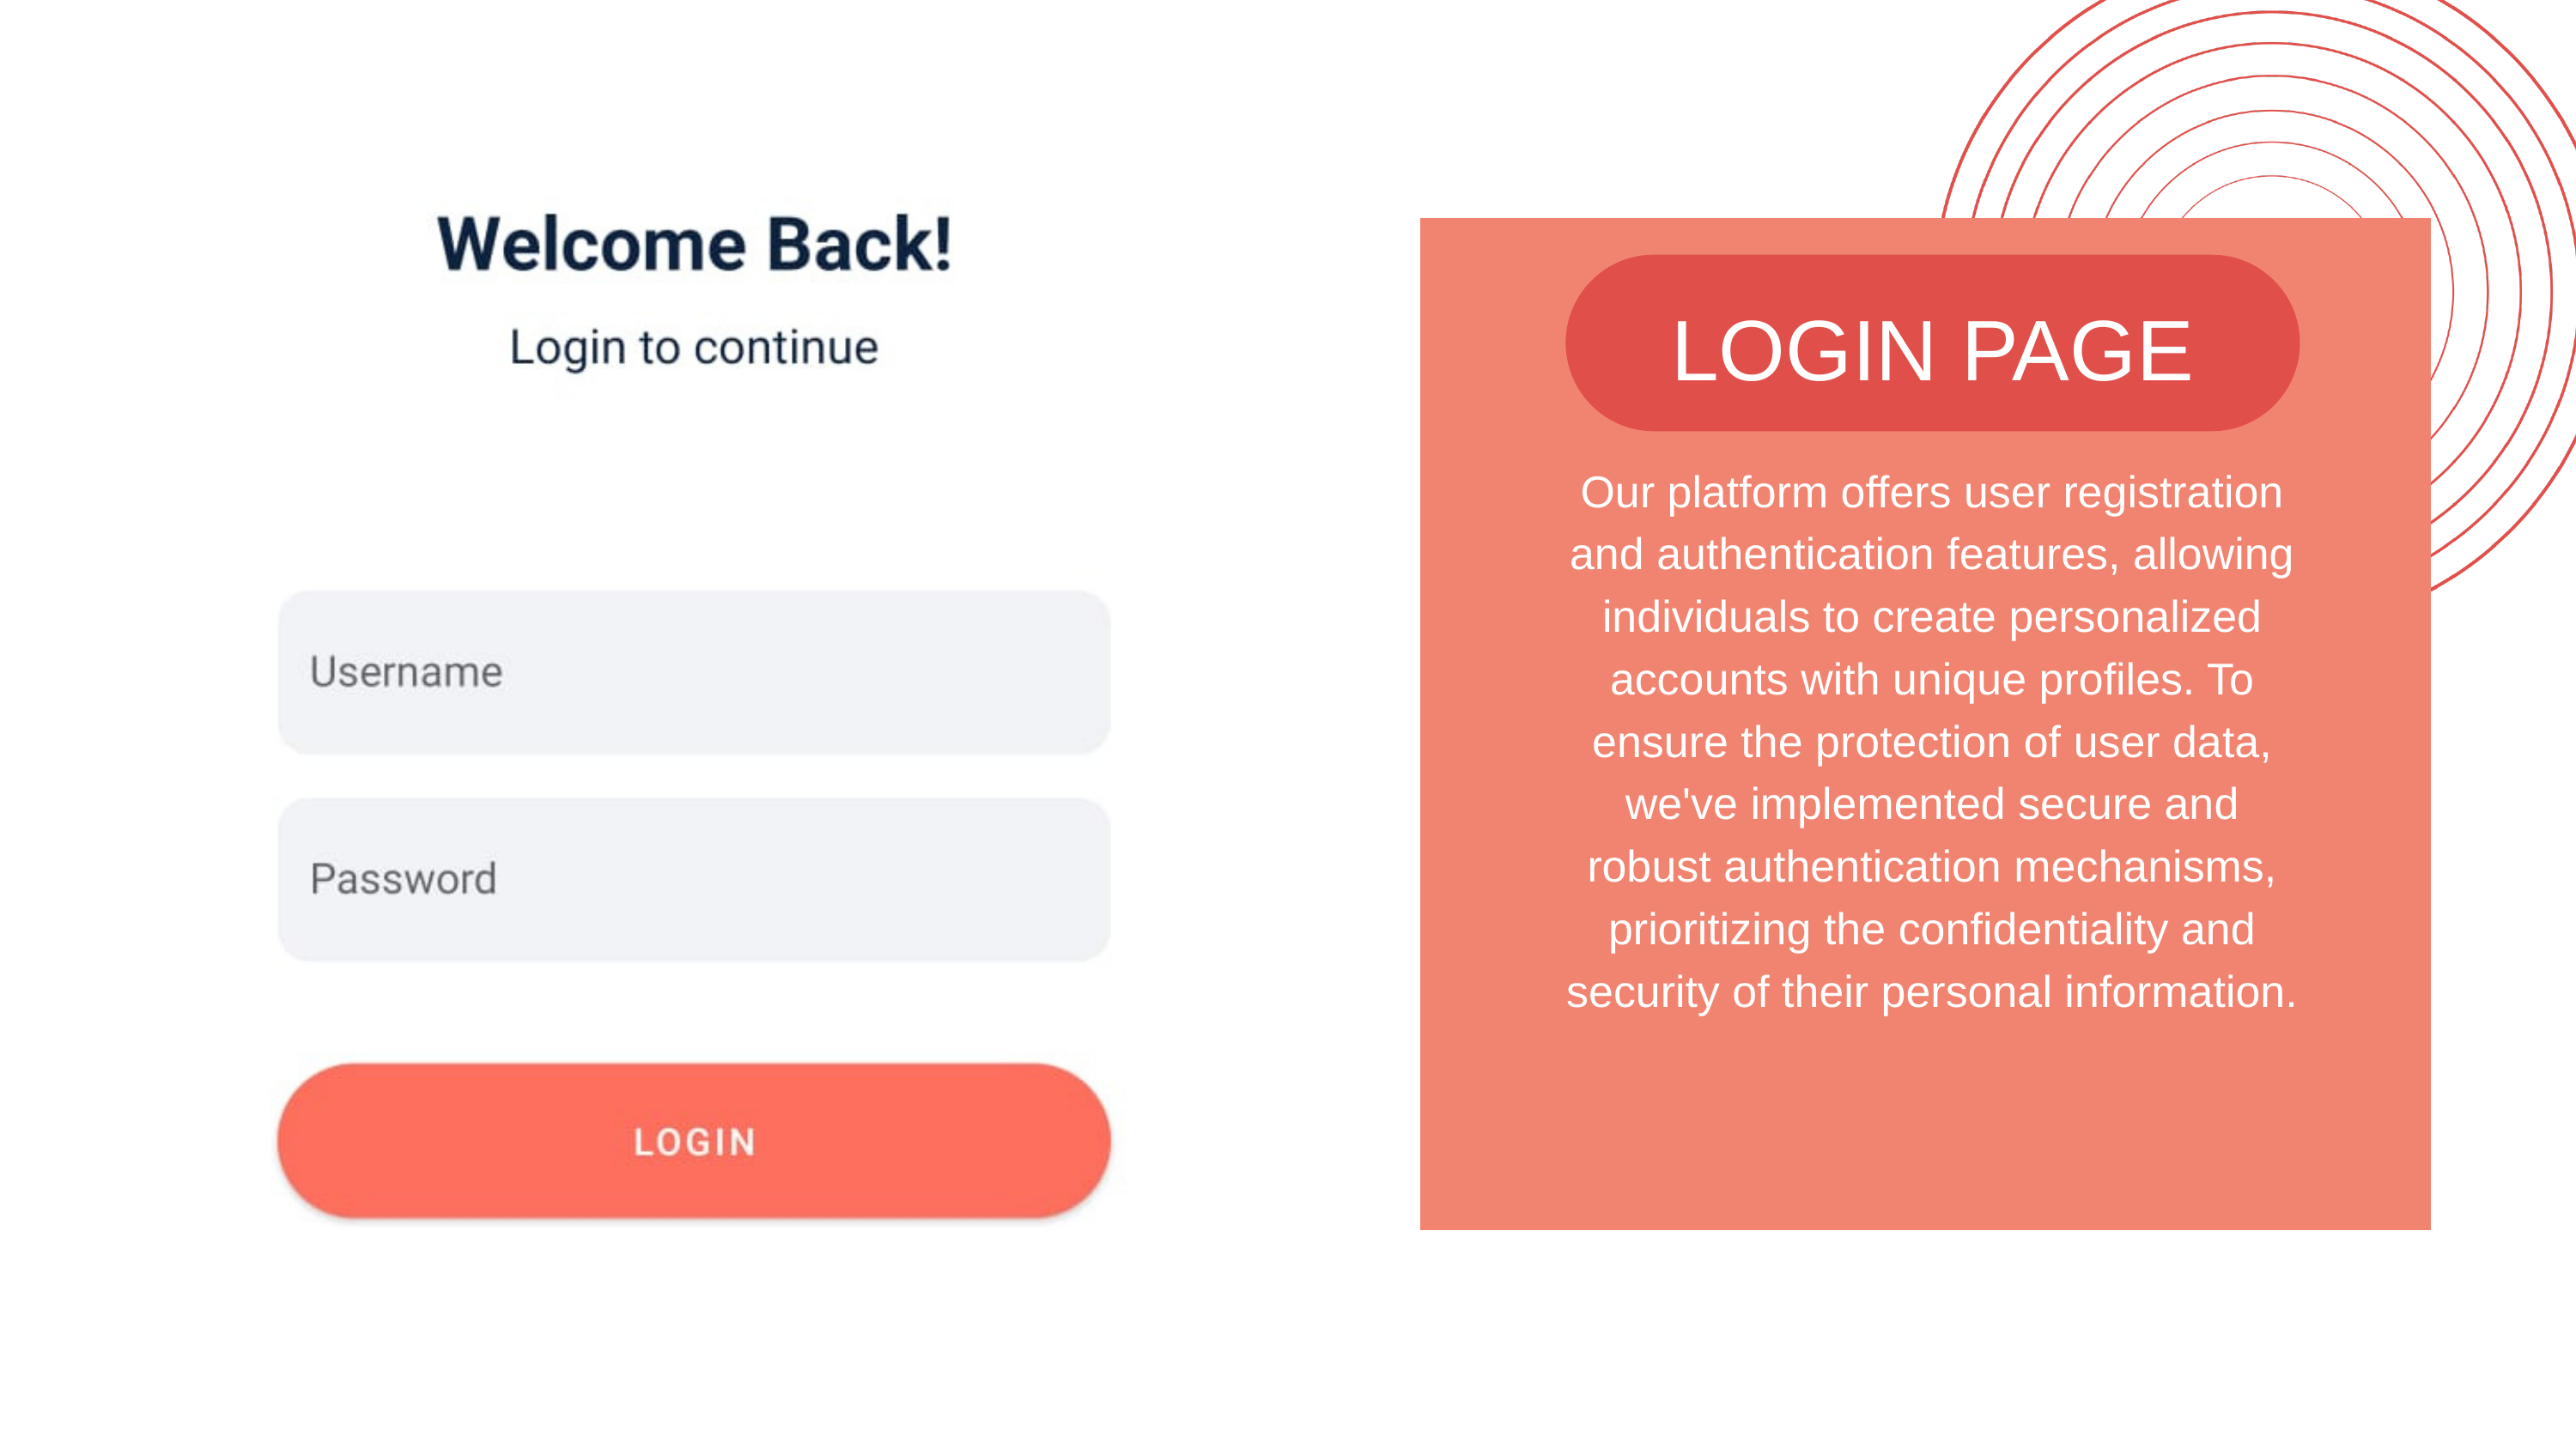

LOGIN PAGE
Our platform offers user registration and authentication features, allowing individuals to create personalized accounts with unique profiles. To ensure the protection of user data, we've implemented secure and robust authentication mechanisms, prioritizing the confidentiality and security of their personal information.